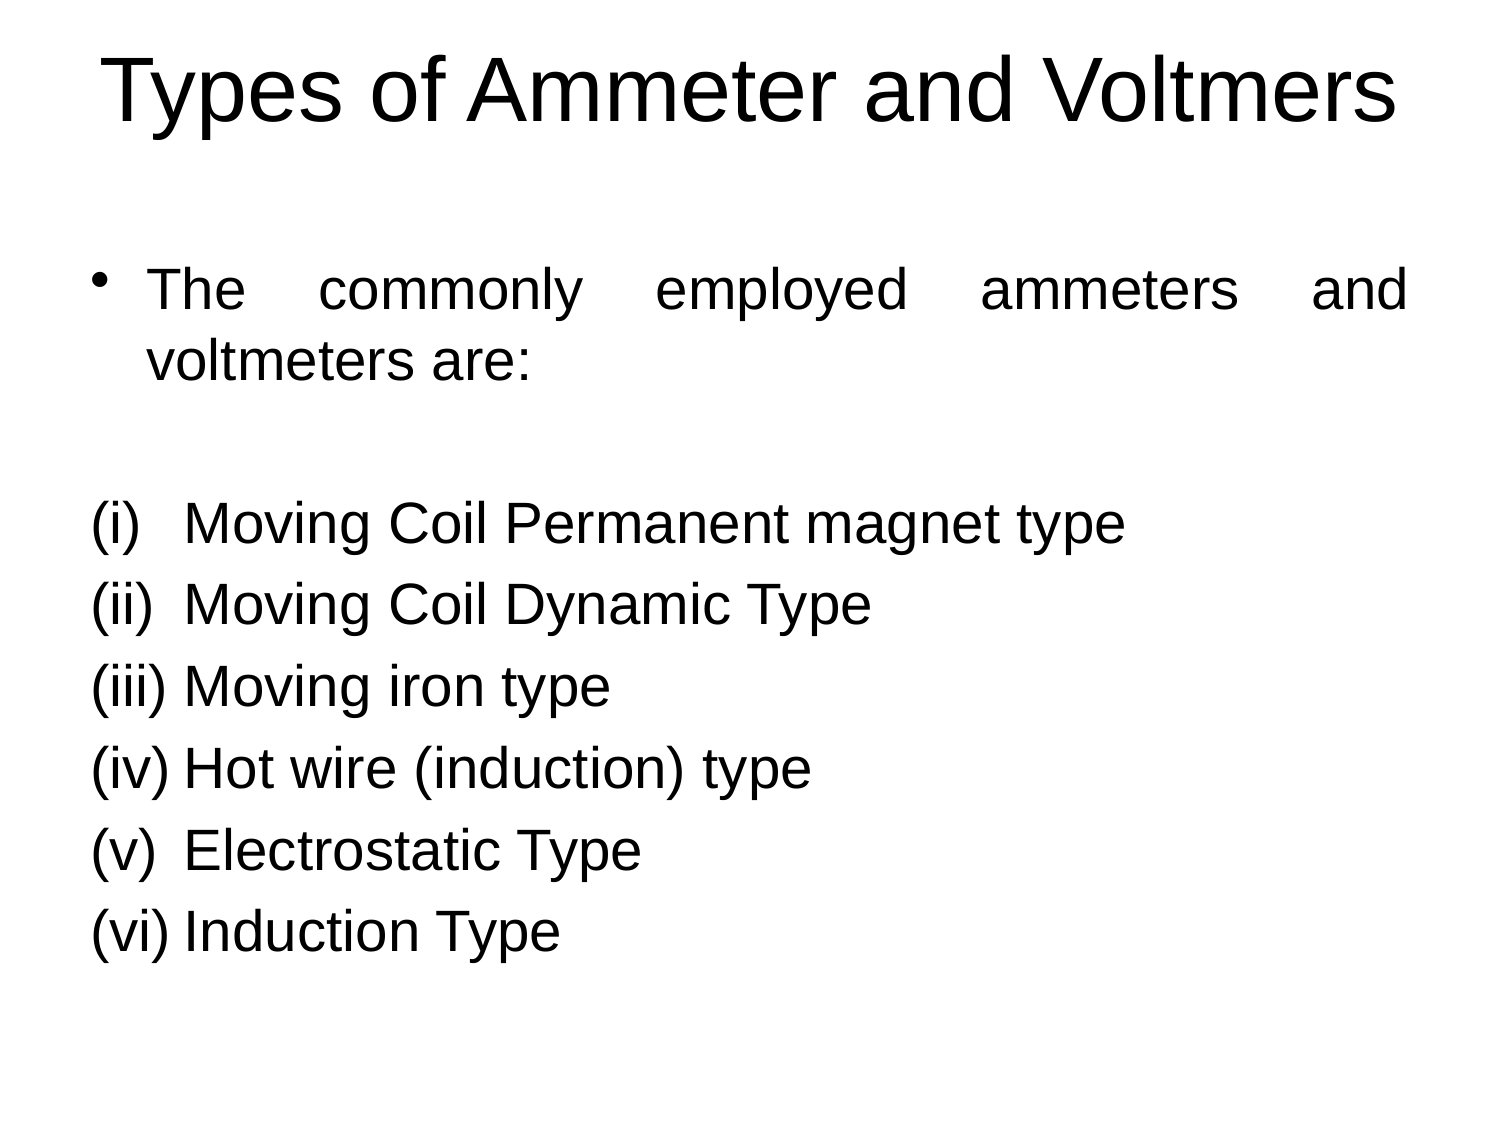

# Types of Ammeter and Voltmers

The commonly employed ammeters and voltmeters are:

Moving Coil Permanent magnet type
Moving Coil Dynamic Type
Moving iron type
Hot wire (induction) type
Electrostatic Type
Induction Type